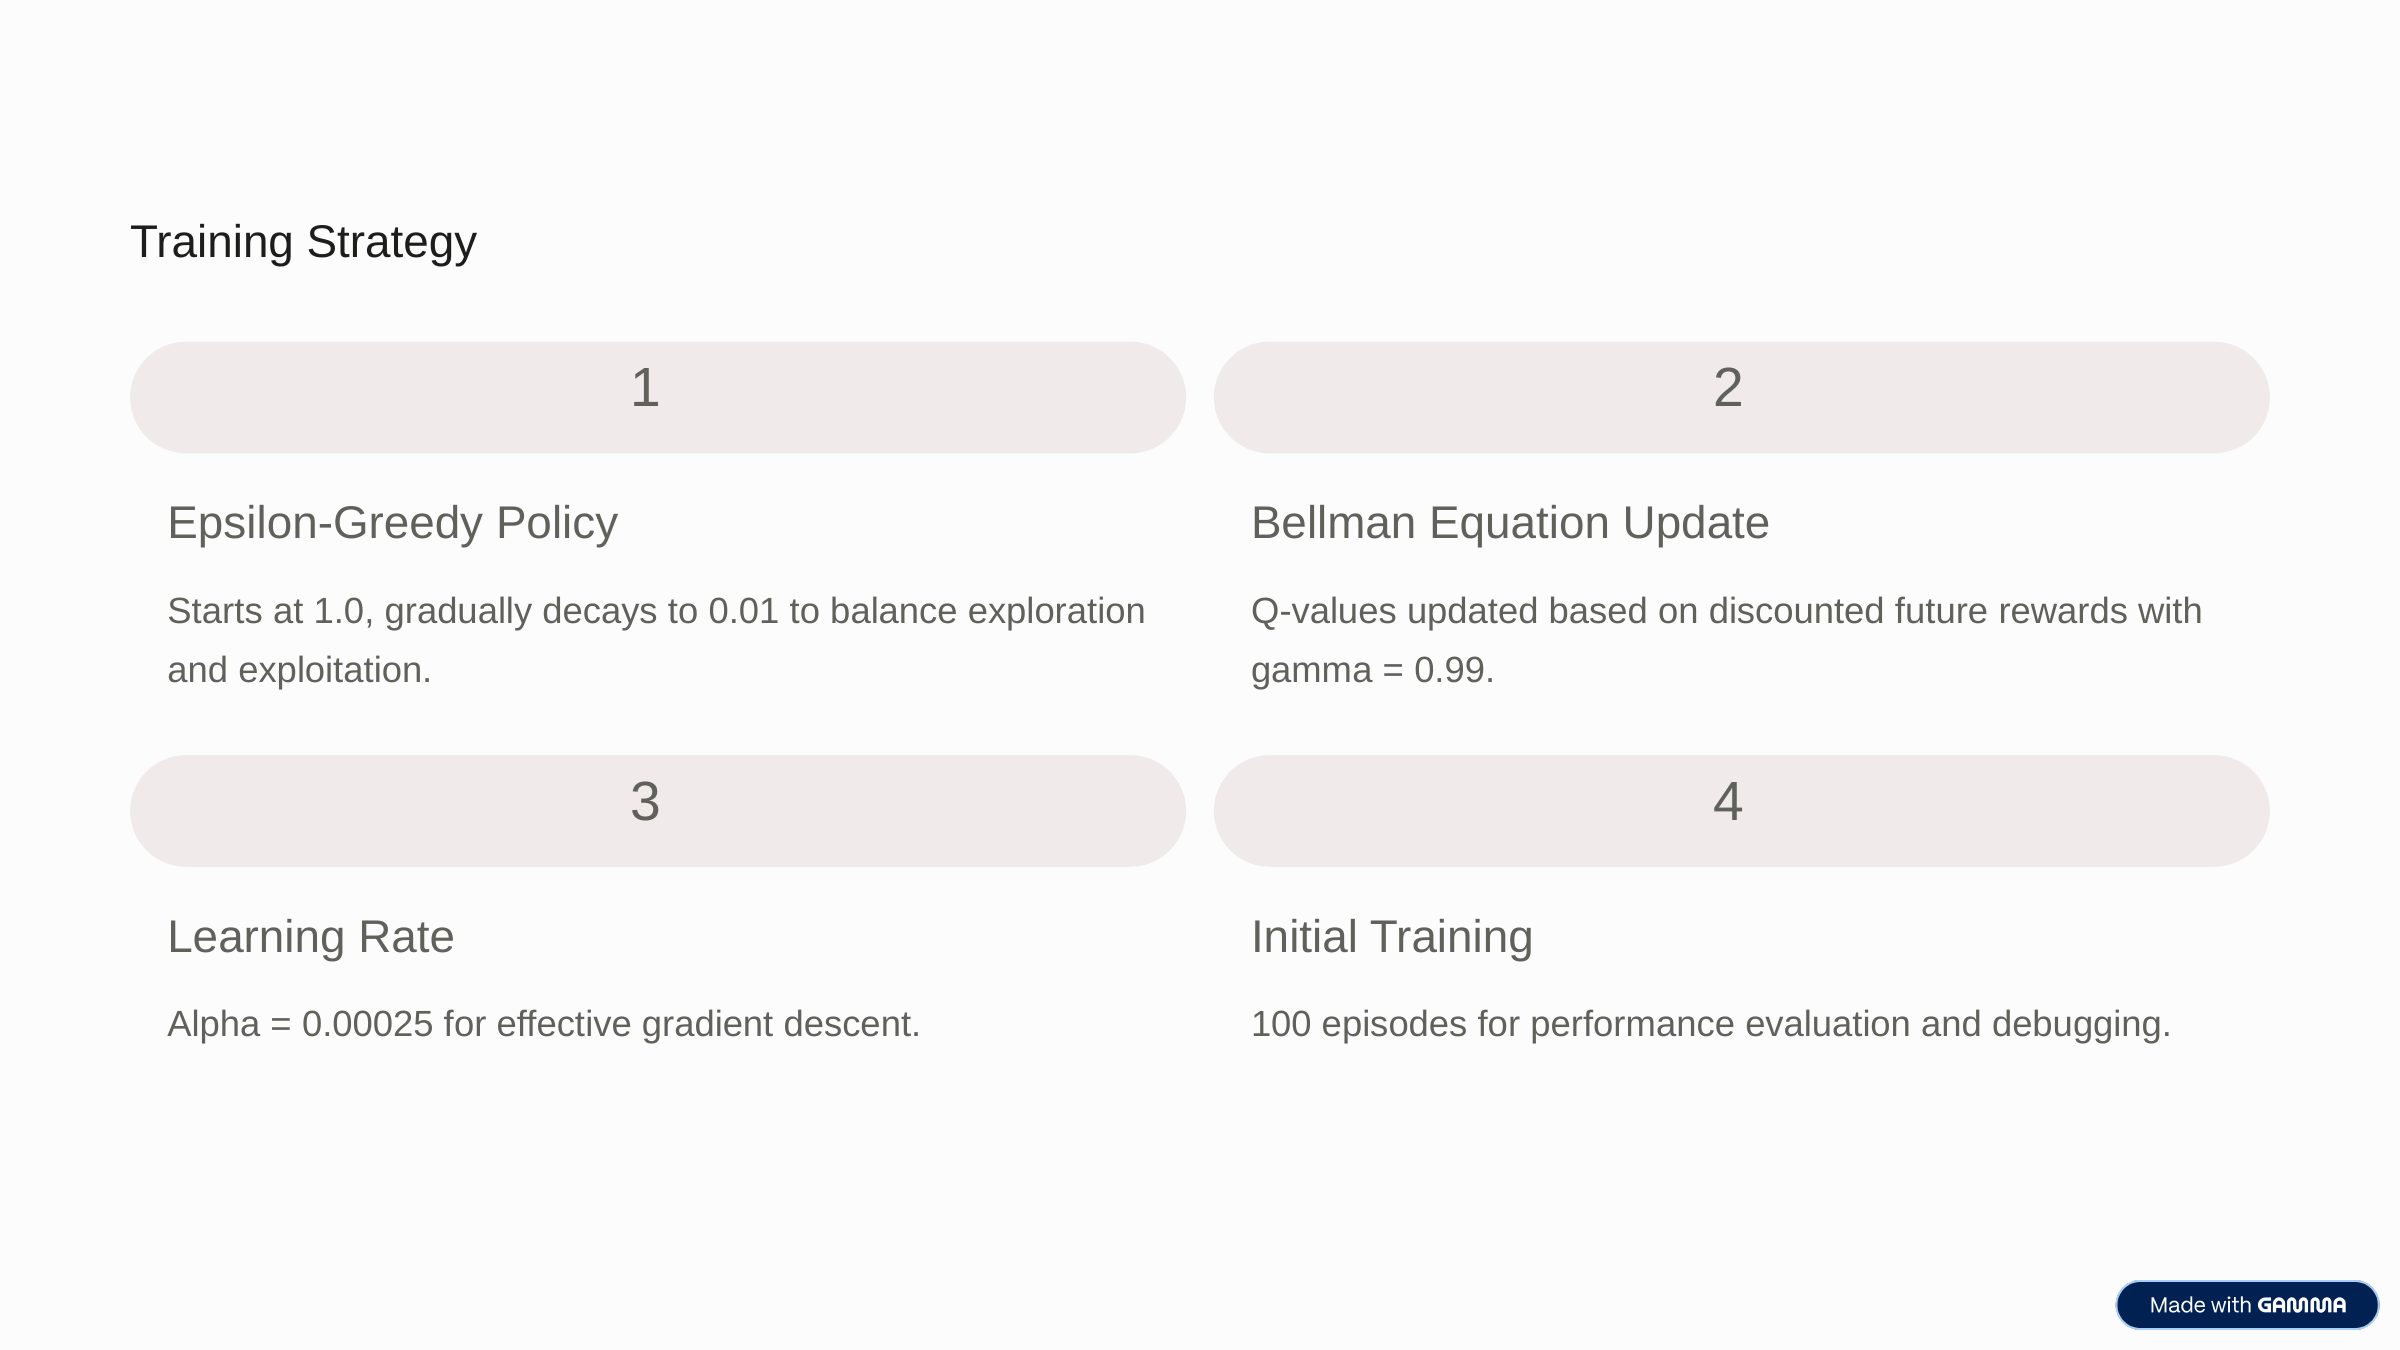

Training Strategy

1
2
Epsilon-Greedy Policy
Bellman Equation Update
Starts at 1.0, gradually decays to 0.01 to balance exploration and exploitation.
Q-values updated based on discounted future rewards with gamma = 0.99.

3
4
Learning Rate
Initial Training
Alpha = 0.00025 for effective gradient descent.
100 episodes for performance evaluation and debugging.